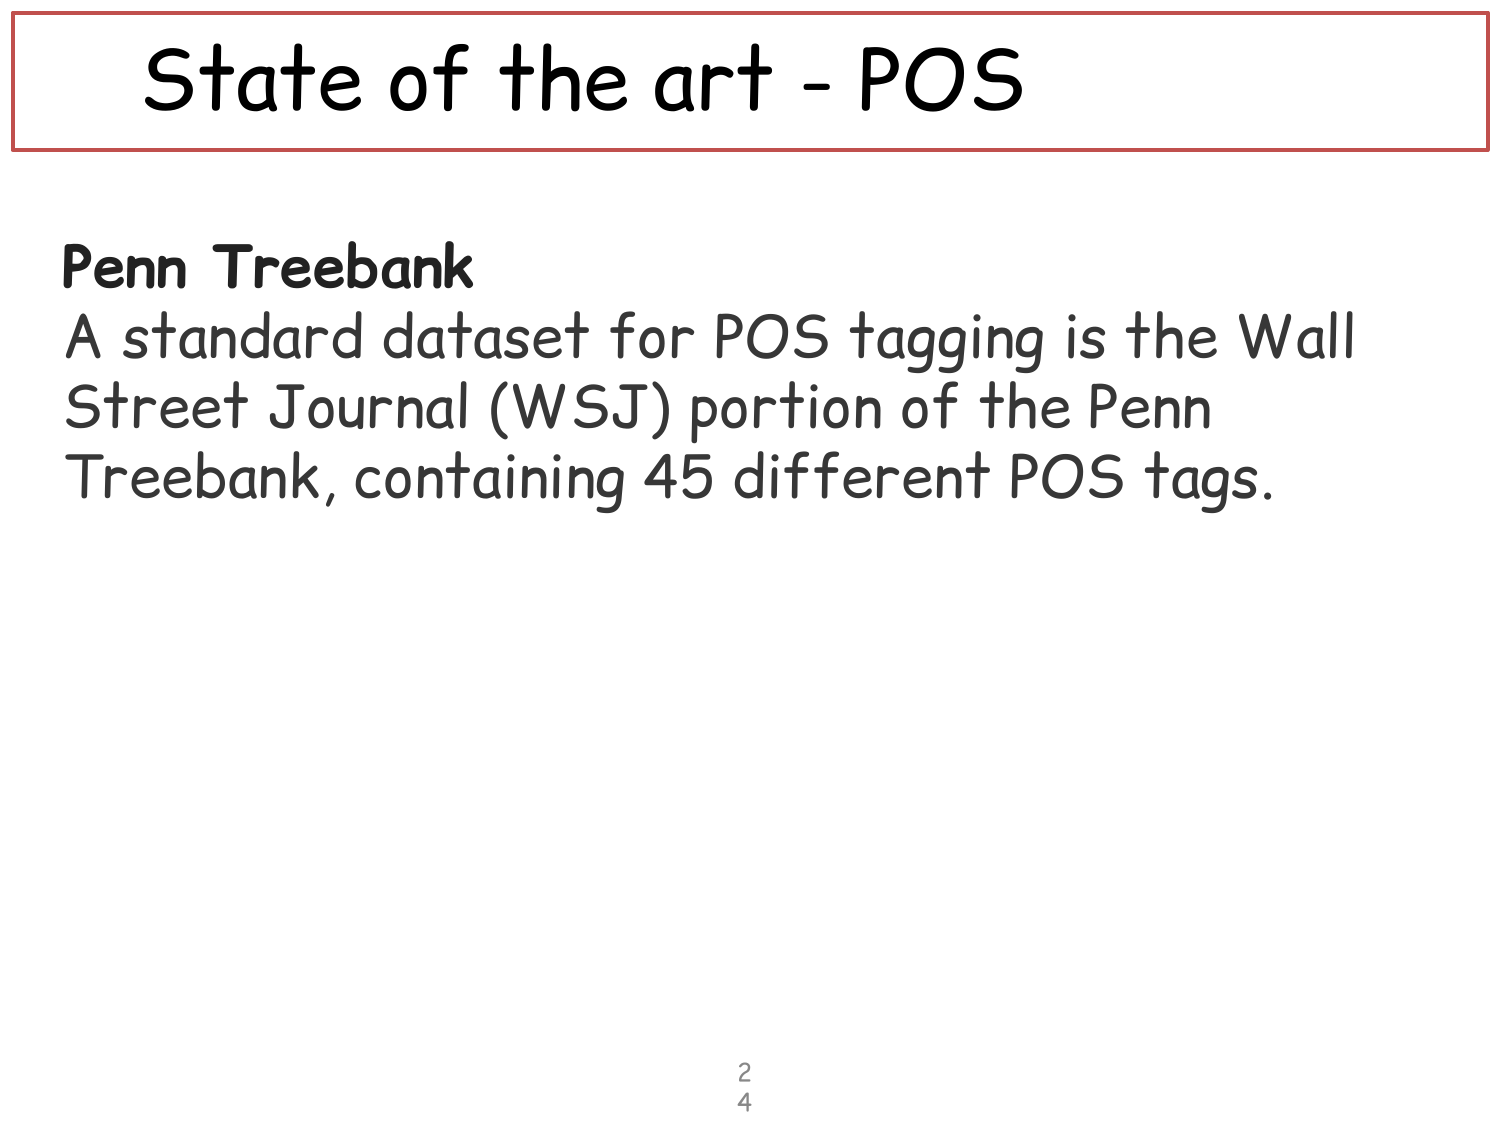

# State of the art - POS
Penn Treebank
A standard dataset for POS tagging is the Wall Street Journal (WSJ) portion of the Penn Treebank, containing 45 different POS tags.

24